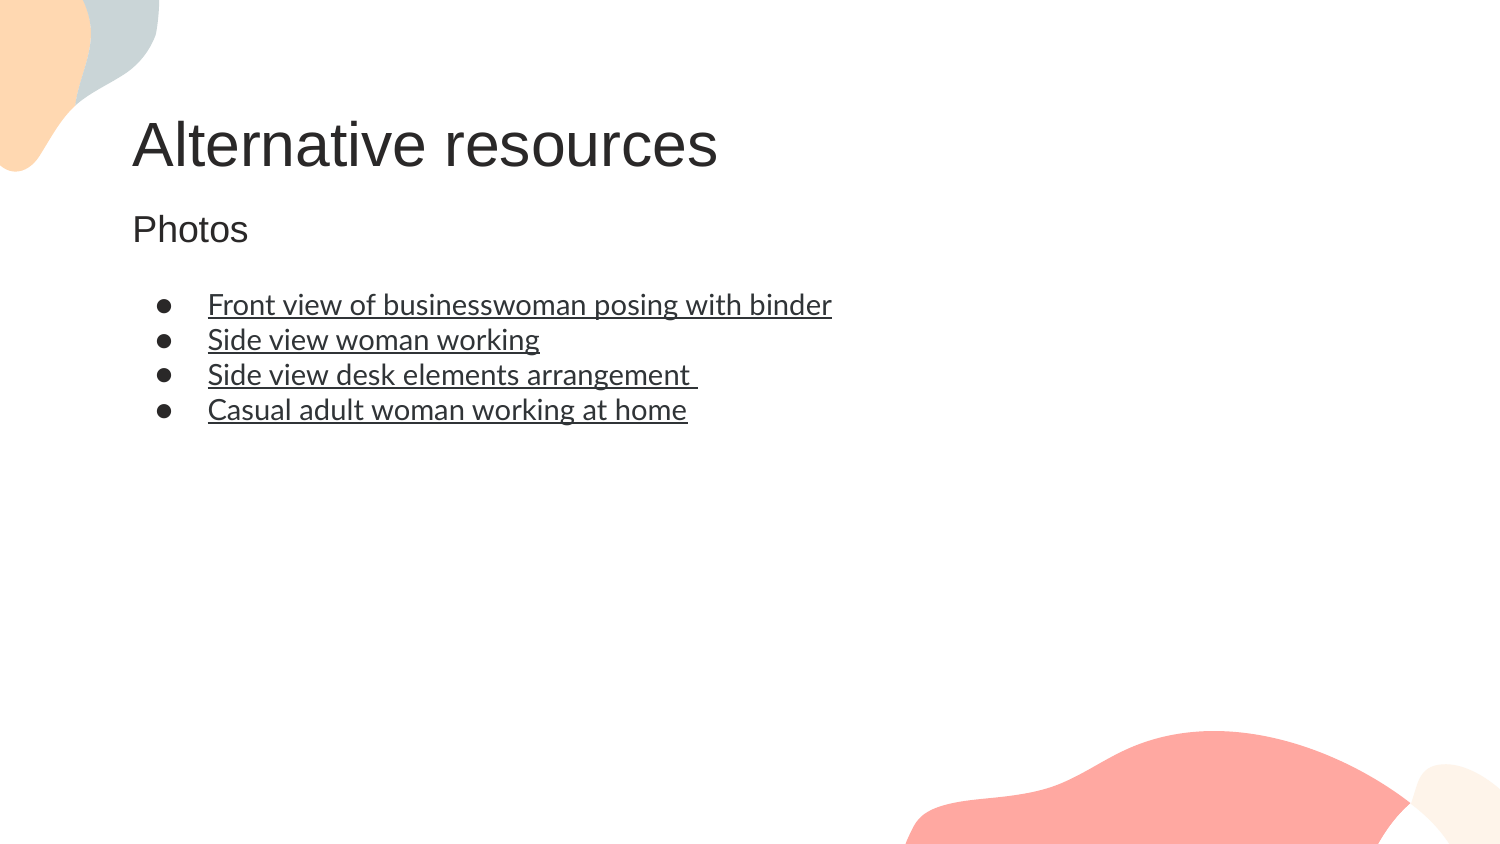

# Alternative resources
Photos
Front view of businesswoman posing with binder
Side view woman working
Side view desk elements arrangement
Casual adult woman working at home